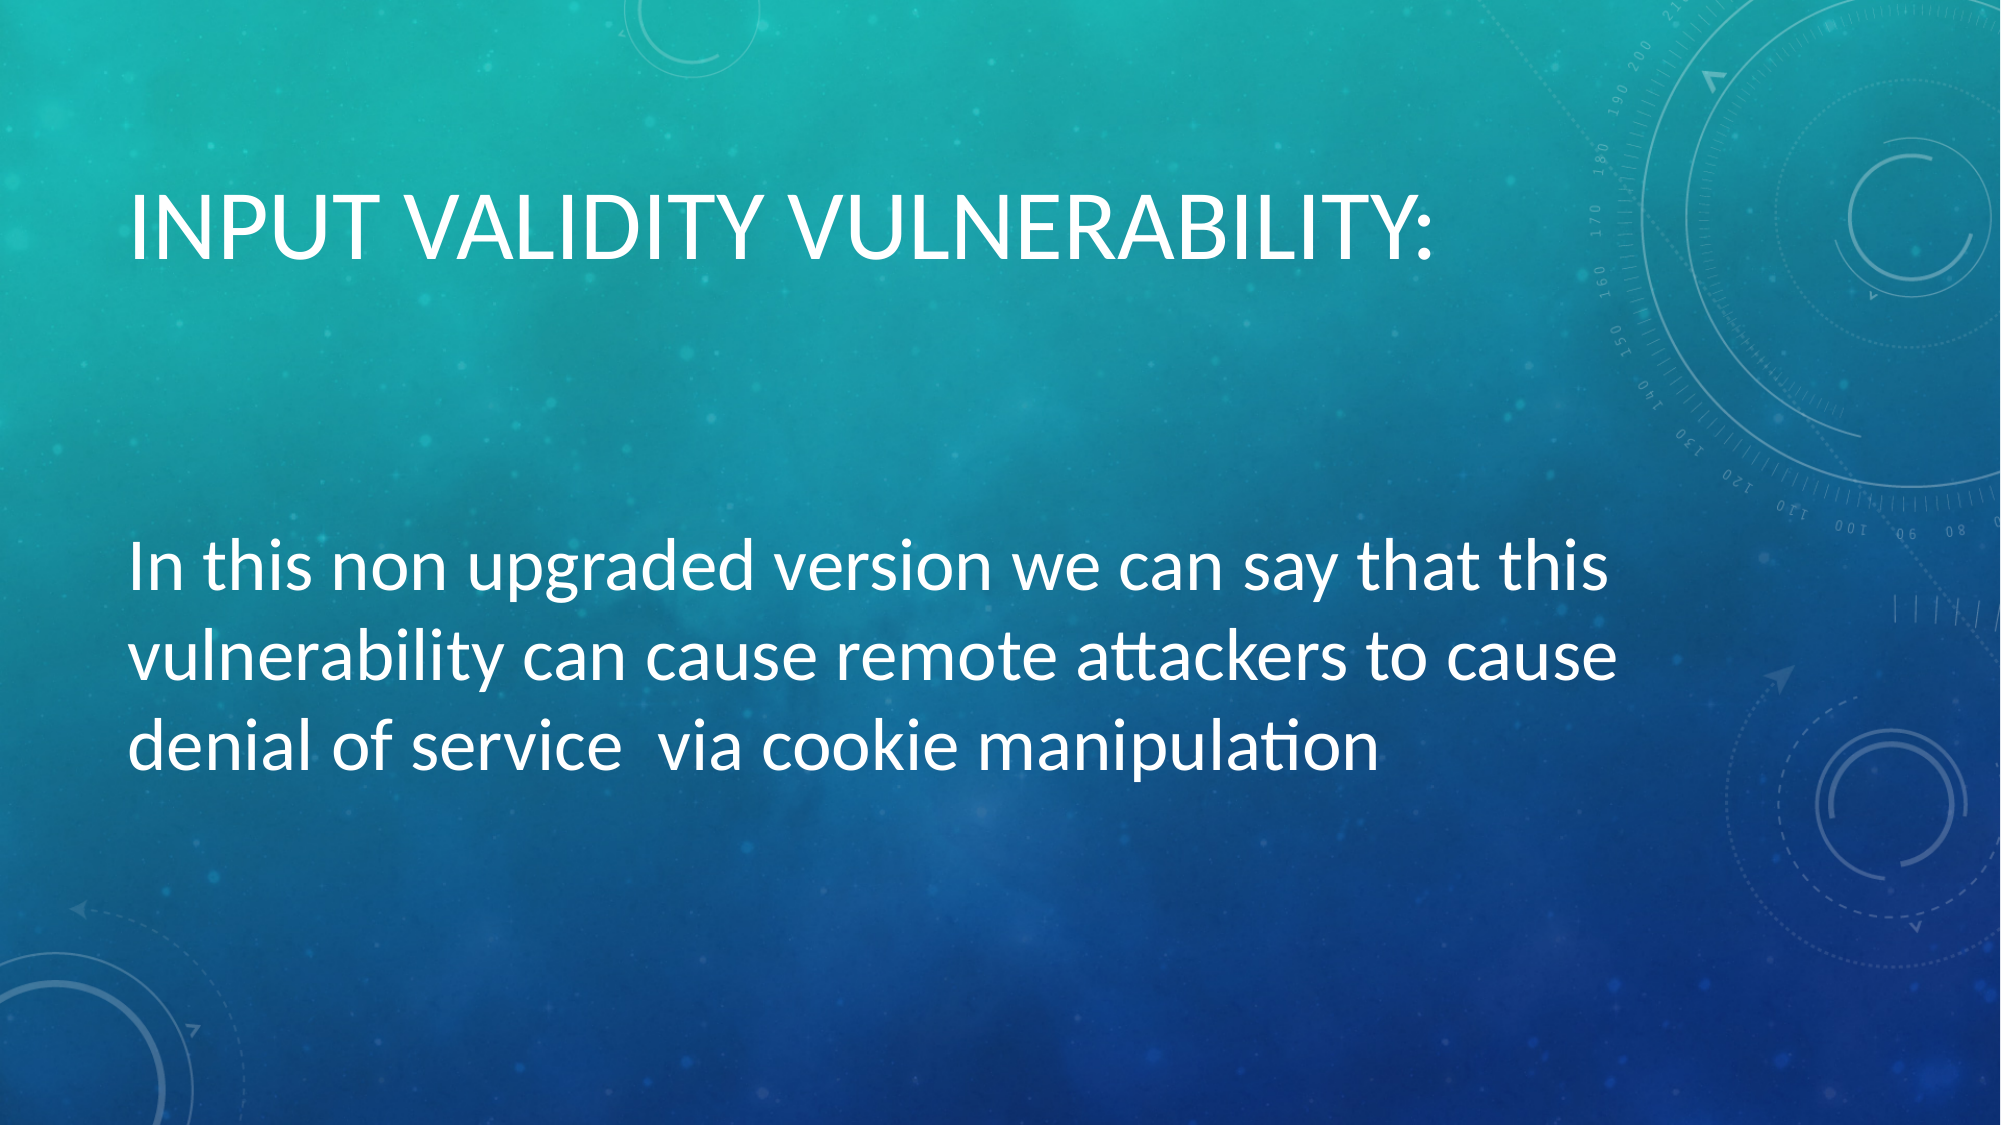

# Input validity vulnerability:
In this non upgraded version we can say that this vulnerability can cause remote attackers to cause denial of service  via cookie manipulation